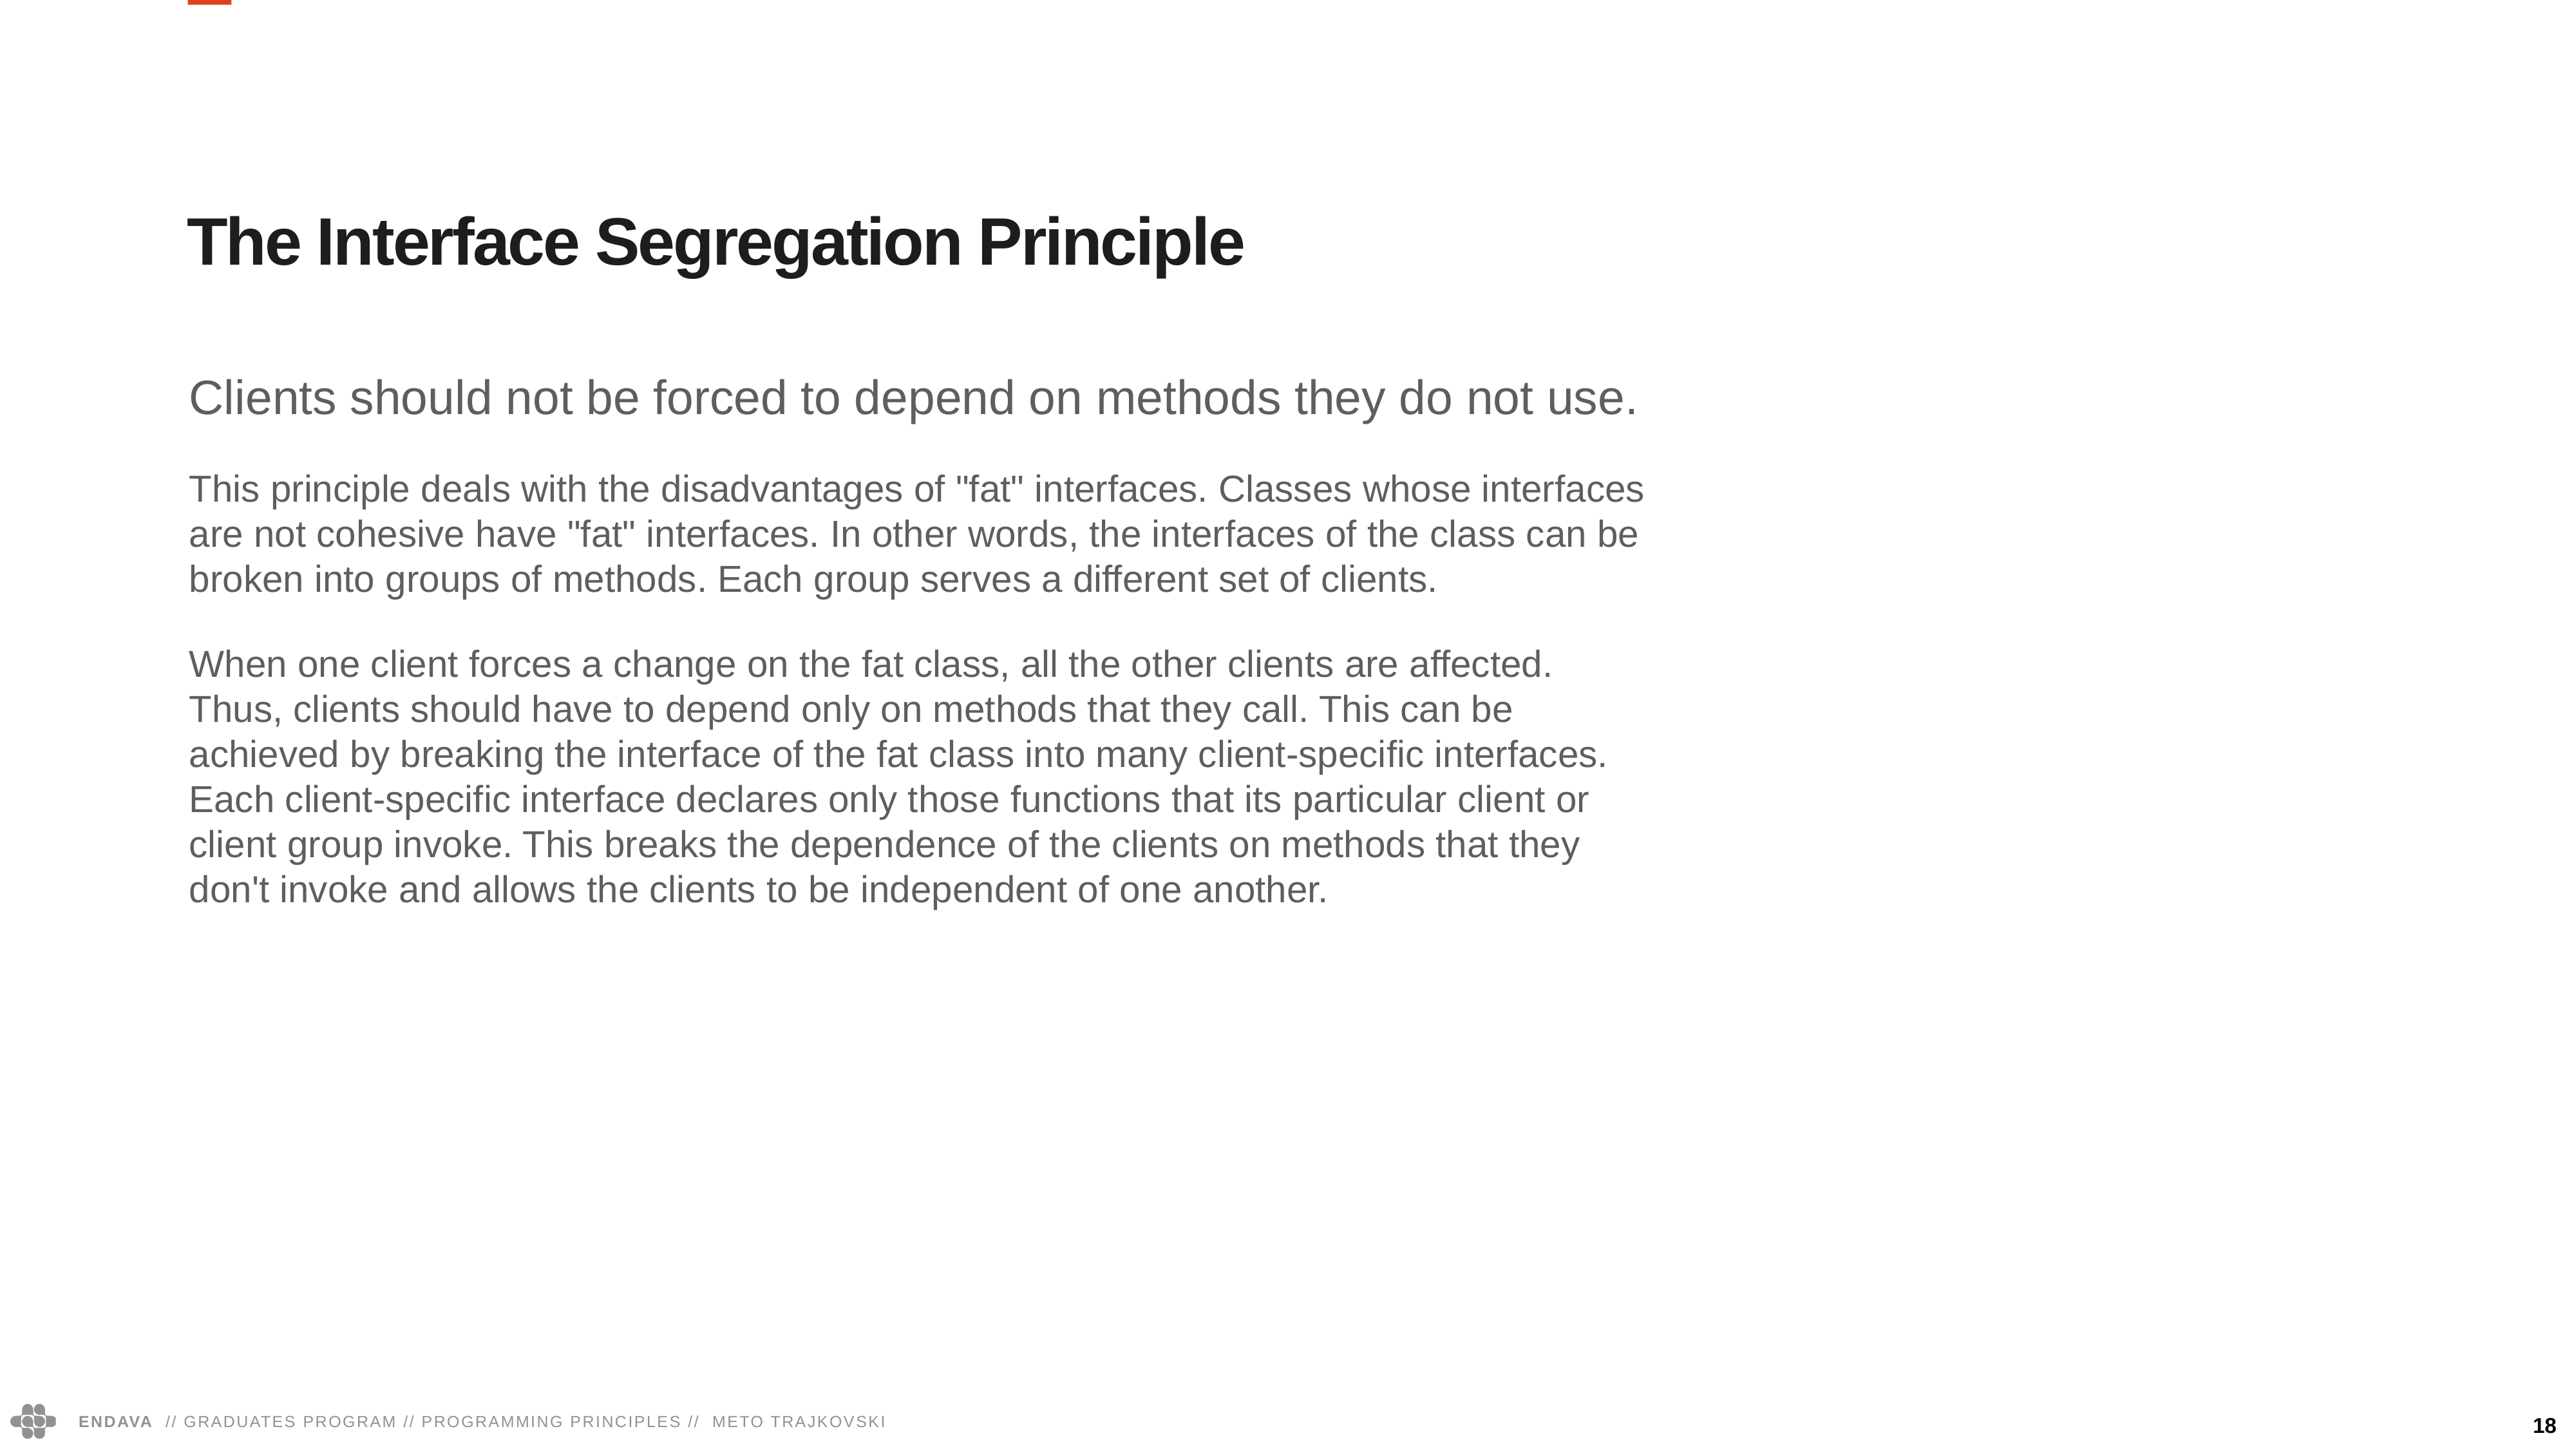

The Interface Segregation Principle
Clients should not be forced to depend on methods they do not use.
This principle deals with the disadvantages of "fat" interfaces. Classes whose interfaces are not cohesive have "fat" interfaces. In other words, the interfaces of the class can be broken into groups of methods. Each group serves a different set of clients.
When one client forces a change on the fat class, all the other clients are affected. Thus, clients should have to depend only on methods that they call. This can be achieved by breaking the interface of the fat class into many client-specific interfaces. Each client-specific interface declares only those functions that its particular client or client group invoke. This breaks the dependence of the clients on methods that they don't invoke and allows the clients to be independent of one another.
18